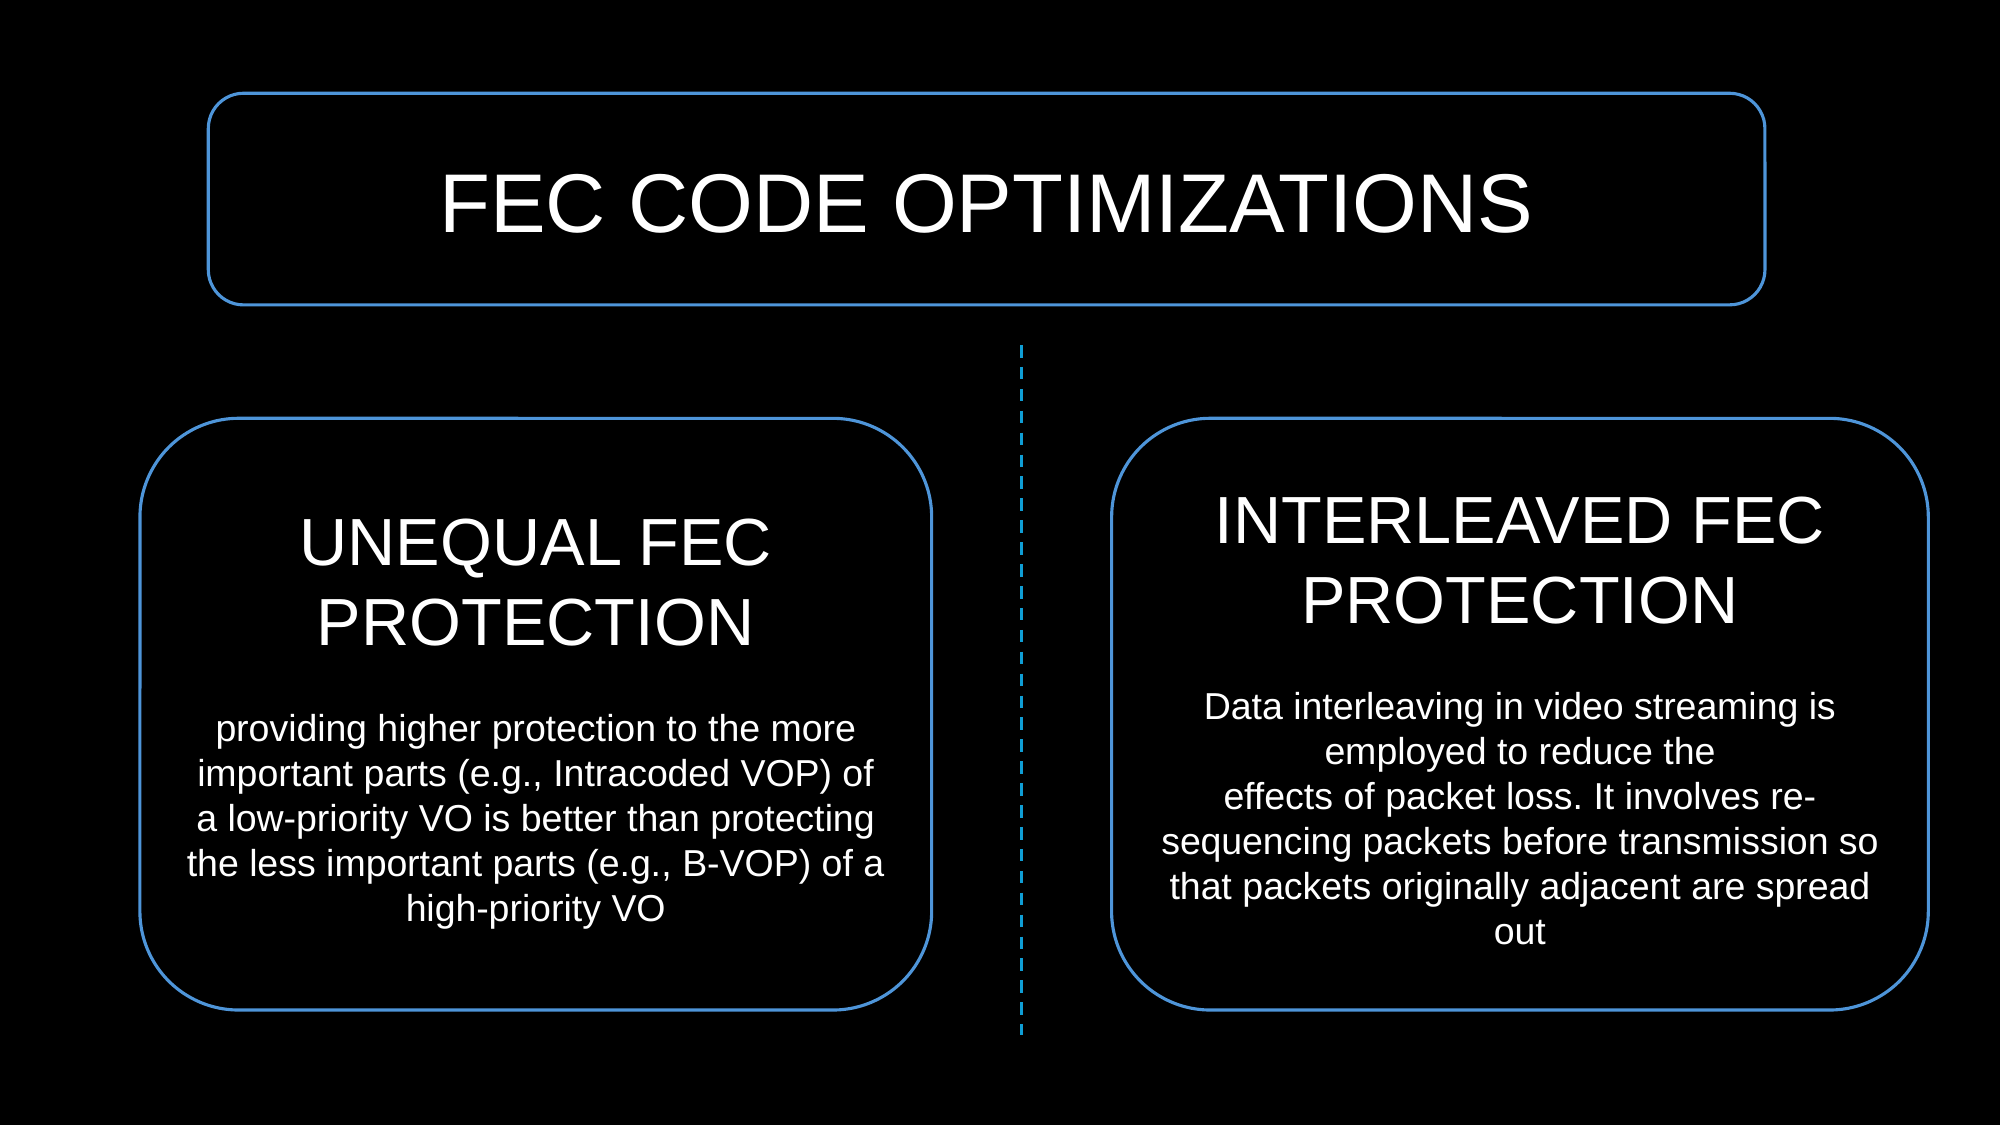

FEC CODE OPTIMIZATIONS
UNEQUAL FEC PROTECTION

providing higher protection to the more important parts (e.g., Intracoded VOP) of a low-priority VO is better than protecting the less important parts (e.g., B-VOP) of a high-priority VO
INTERLEAVED FEC PROTECTION

Data interleaving in video streaming is employed to reduce the effects of packet loss. It involves re-sequencing packets before transmission so that packets originally adjacent are spread out